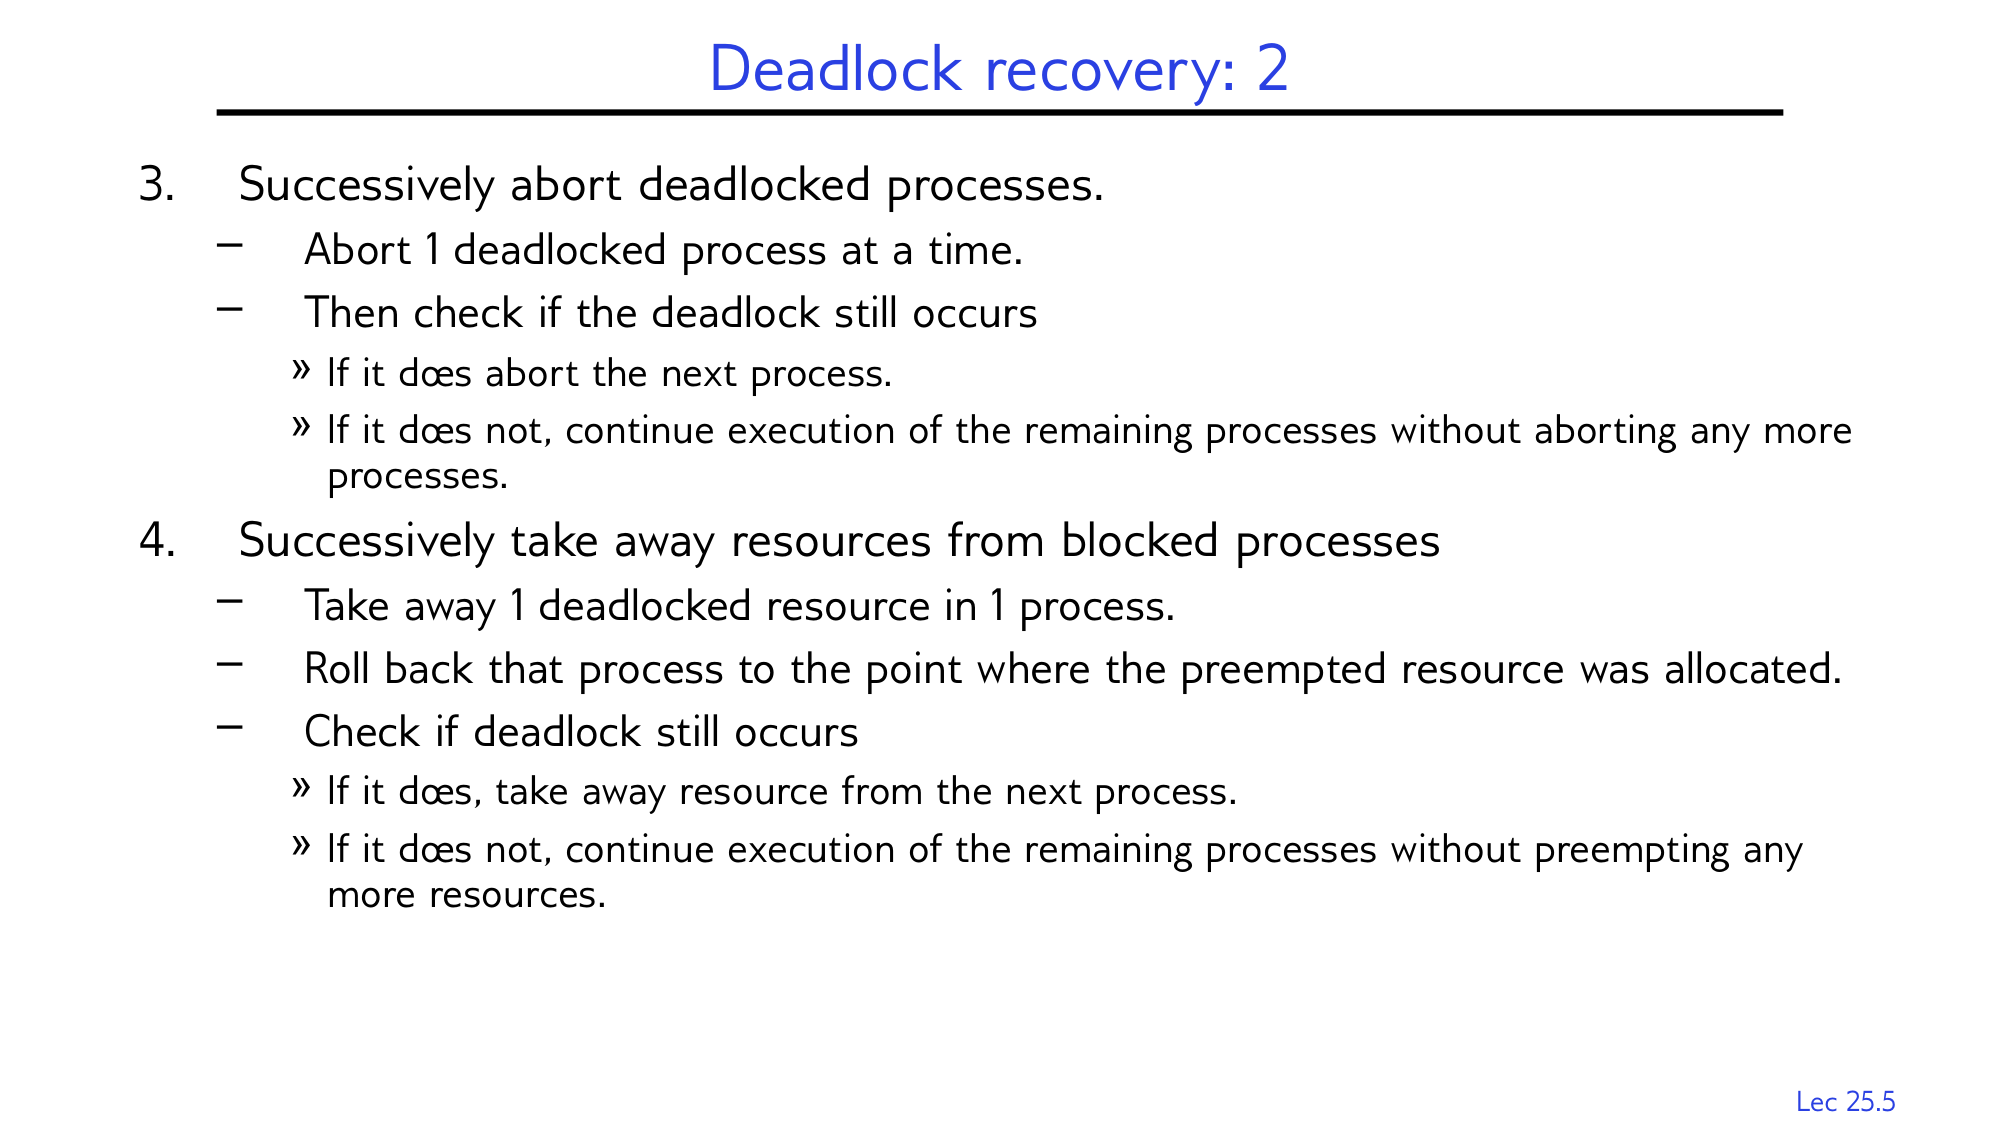

# Deadlock recovery: 2
Successively abort deadlocked processes.
Abort 1 deadlocked process at a time.
Then check if the deadlock still occurs
If it does abort the next process.
If it does not, continue execution of the remaining processes without aborting any more processes.
Successively take away resources from blocked processes
Take away 1 deadlocked resource in 1 process.
Roll back that process to the point where the preempted resource was allocated.
Check if deadlock still occurs
If it does, take away resource from the next process.
If it does not, continue execution of the remaining processes without preempting any more resources.